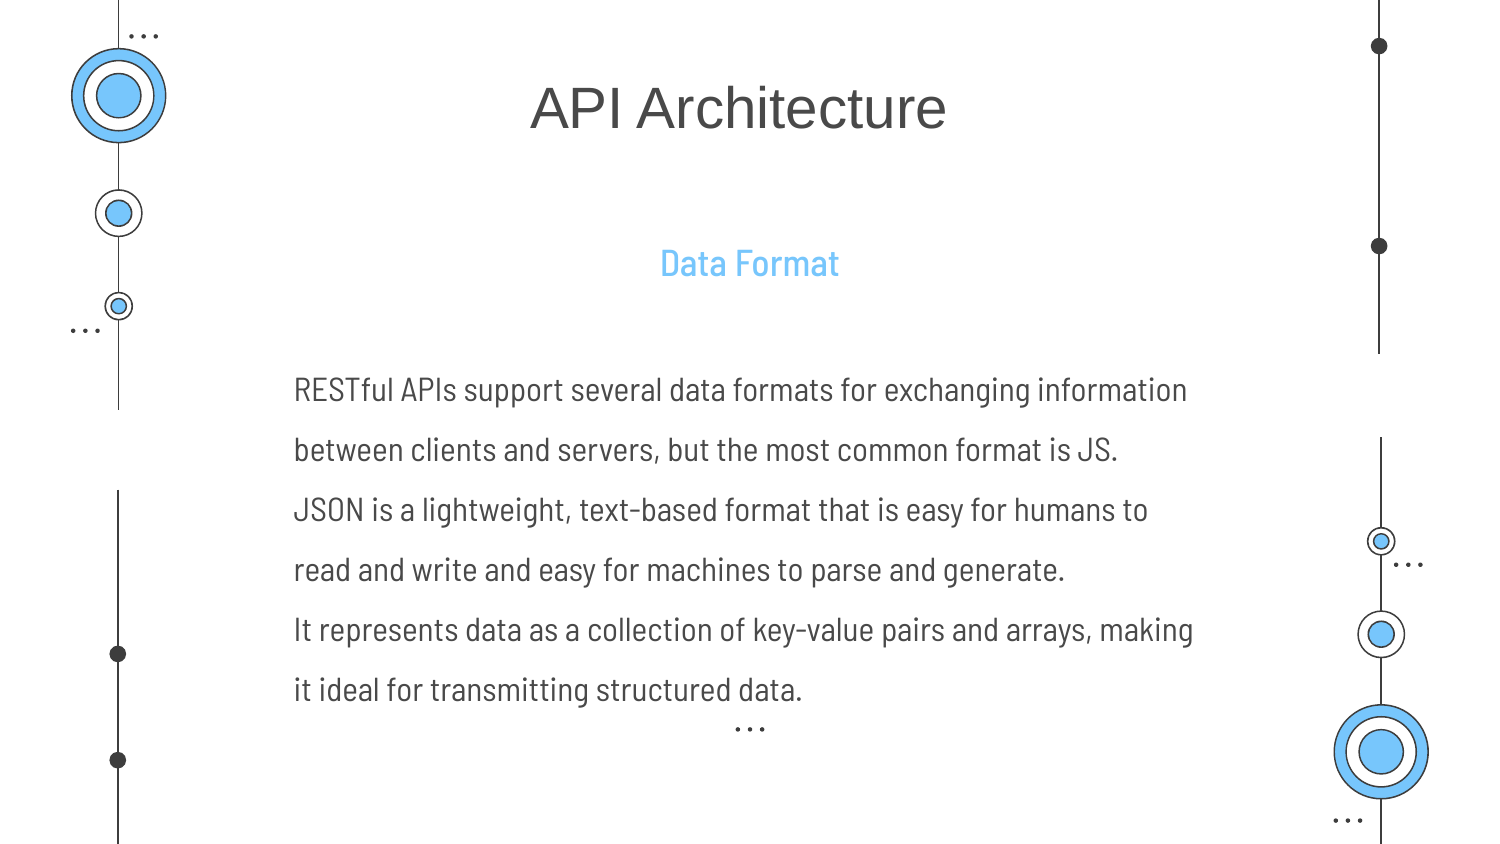

# API Architecture
Data Format
RESTful APIs support several data formats for exchanging information between clients and servers, but the most common format is JS.
JSON is a lightweight, text-based format that is easy for humans to read and write and easy for machines to parse and generate.
It represents data as a collection of key-value pairs and arrays, making it ideal for transmitting structured data.